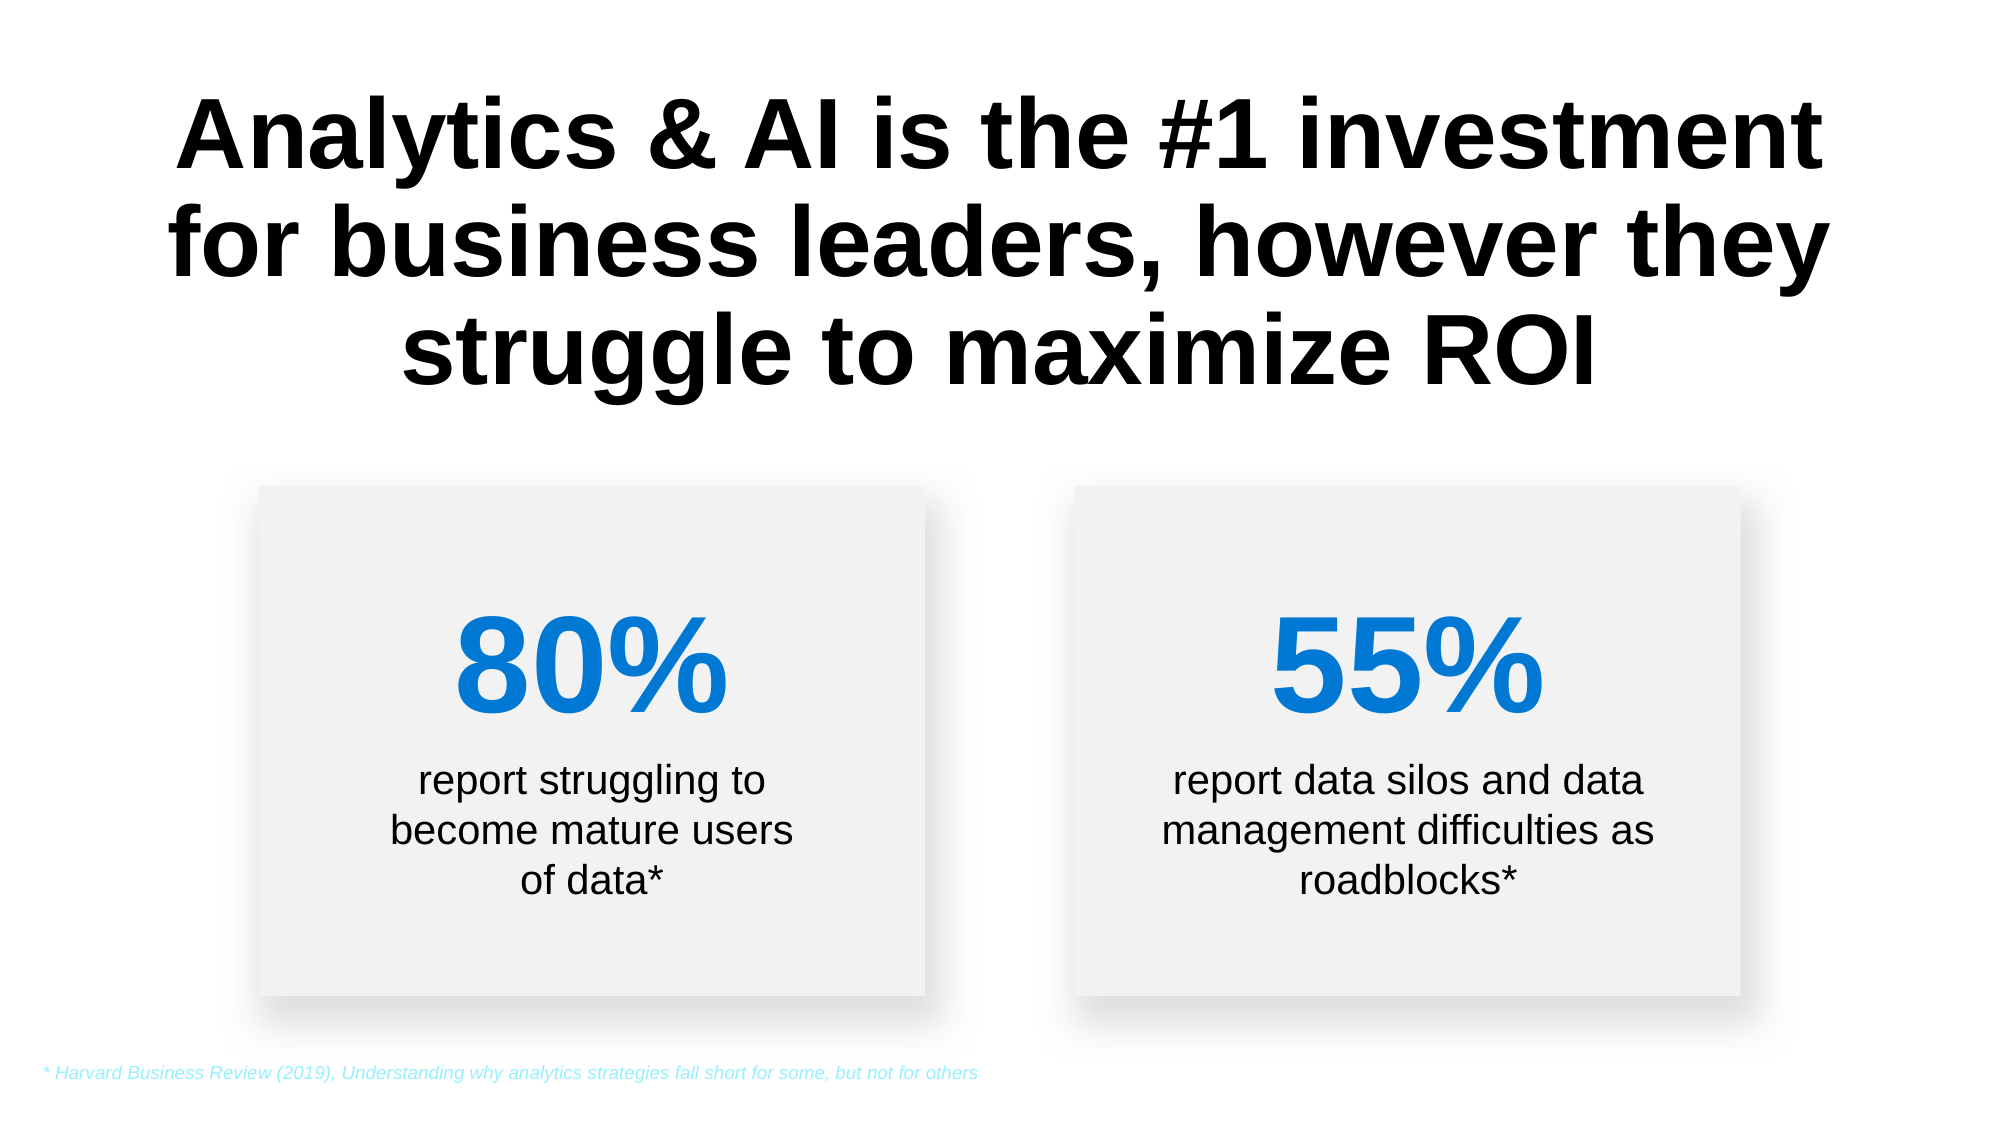

Analytics & AI is the #1 investment for business leaders, however they struggle to maximize ROI

80%
report struggling to become mature users of data*
55%
report data silos and data management difficulties as roadblocks*
* Harvard Business Review (2019), Understanding why analytics strategies fall short for some, but not for others